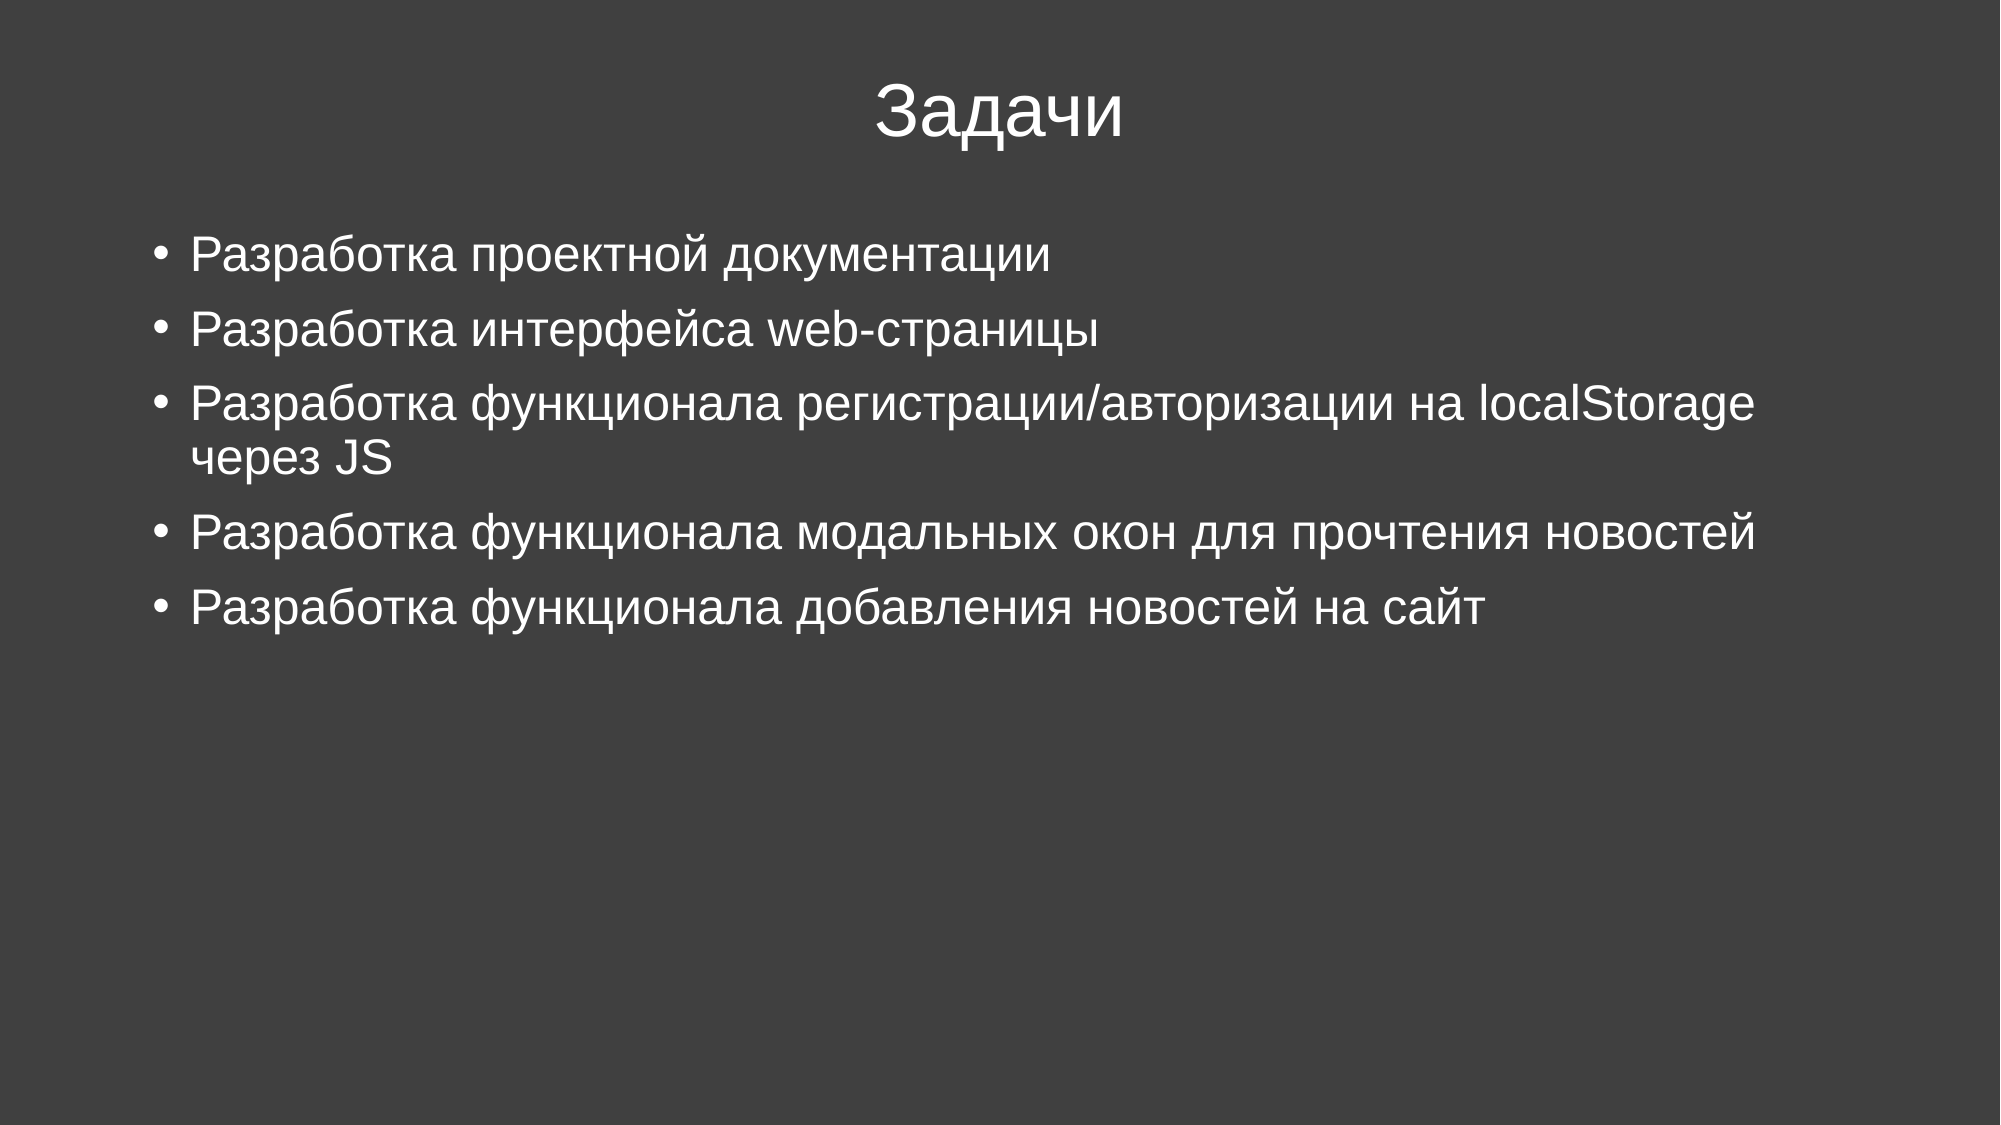

# Задачи
Разработка проектной документации
Разработка интерфейса web-страницы
Разработка функционала регистрации/авторизации на localStorage через JS
Разработка функционала модальных окон для прочтения новостей
Разработка функционала добавления новостей на сайт